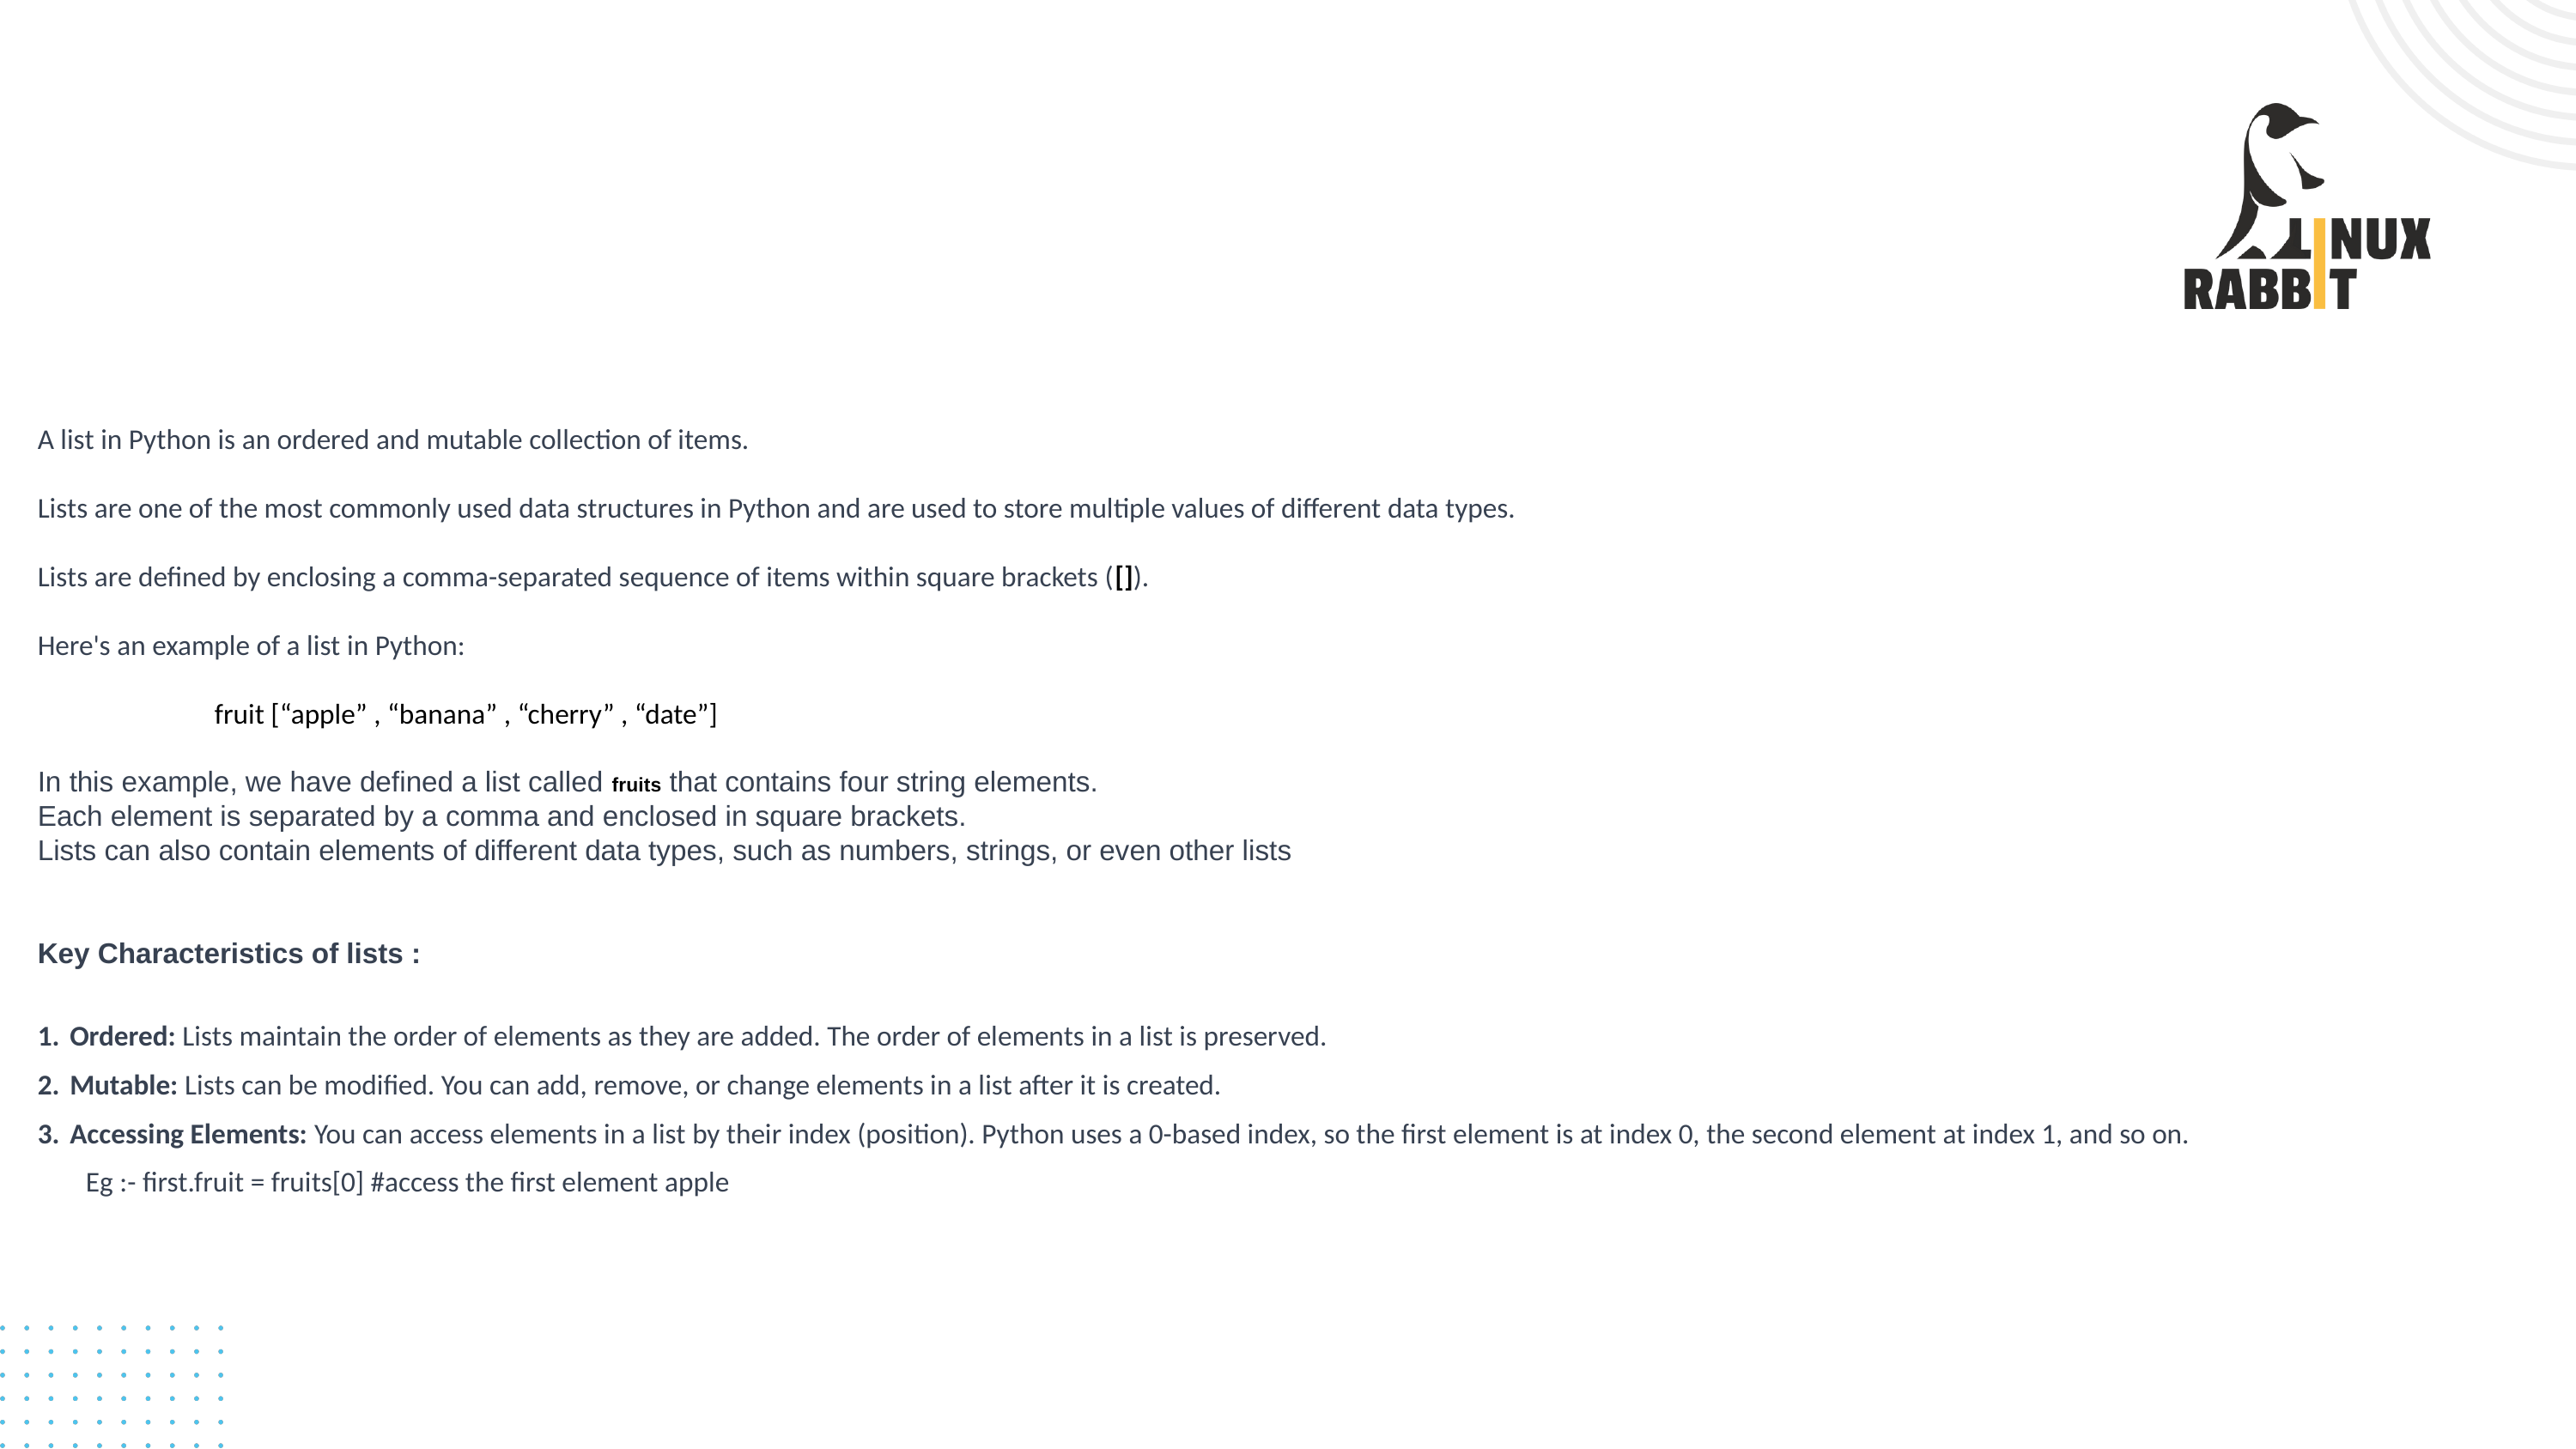

# A list in Python is an ordered and mutable collection of items.

Lists are one of the most commonly used data structures in Python and are used to store multiple values of different data types.

Lists are defined by enclosing a comma-separated sequence of items within square brackets ([]).

Here's an example of a list in Python:

		fruit [“apple” , “banana” , “cherry” , “date”]

In this example, we have defined a list called fruits that contains four string elements.
Each element is separated by a comma and enclosed in square brackets.
Lists can also contain elements of different data types, such as numbers, strings, or even other lists

Key Characteristics of lists :

Ordered: Lists maintain the order of elements as they are added. The order of elements in a list is preserved.
Mutable: Lists can be modified. You can add, remove, or change elements in a list after it is created.
Accessing Elements: You can access elements in a list by their index (position). Python uses a 0-based index, so the first element is at index 0, the second element at index 1, and so on.
	Eg :- first.fruit = fruits[0] #access the first element apple